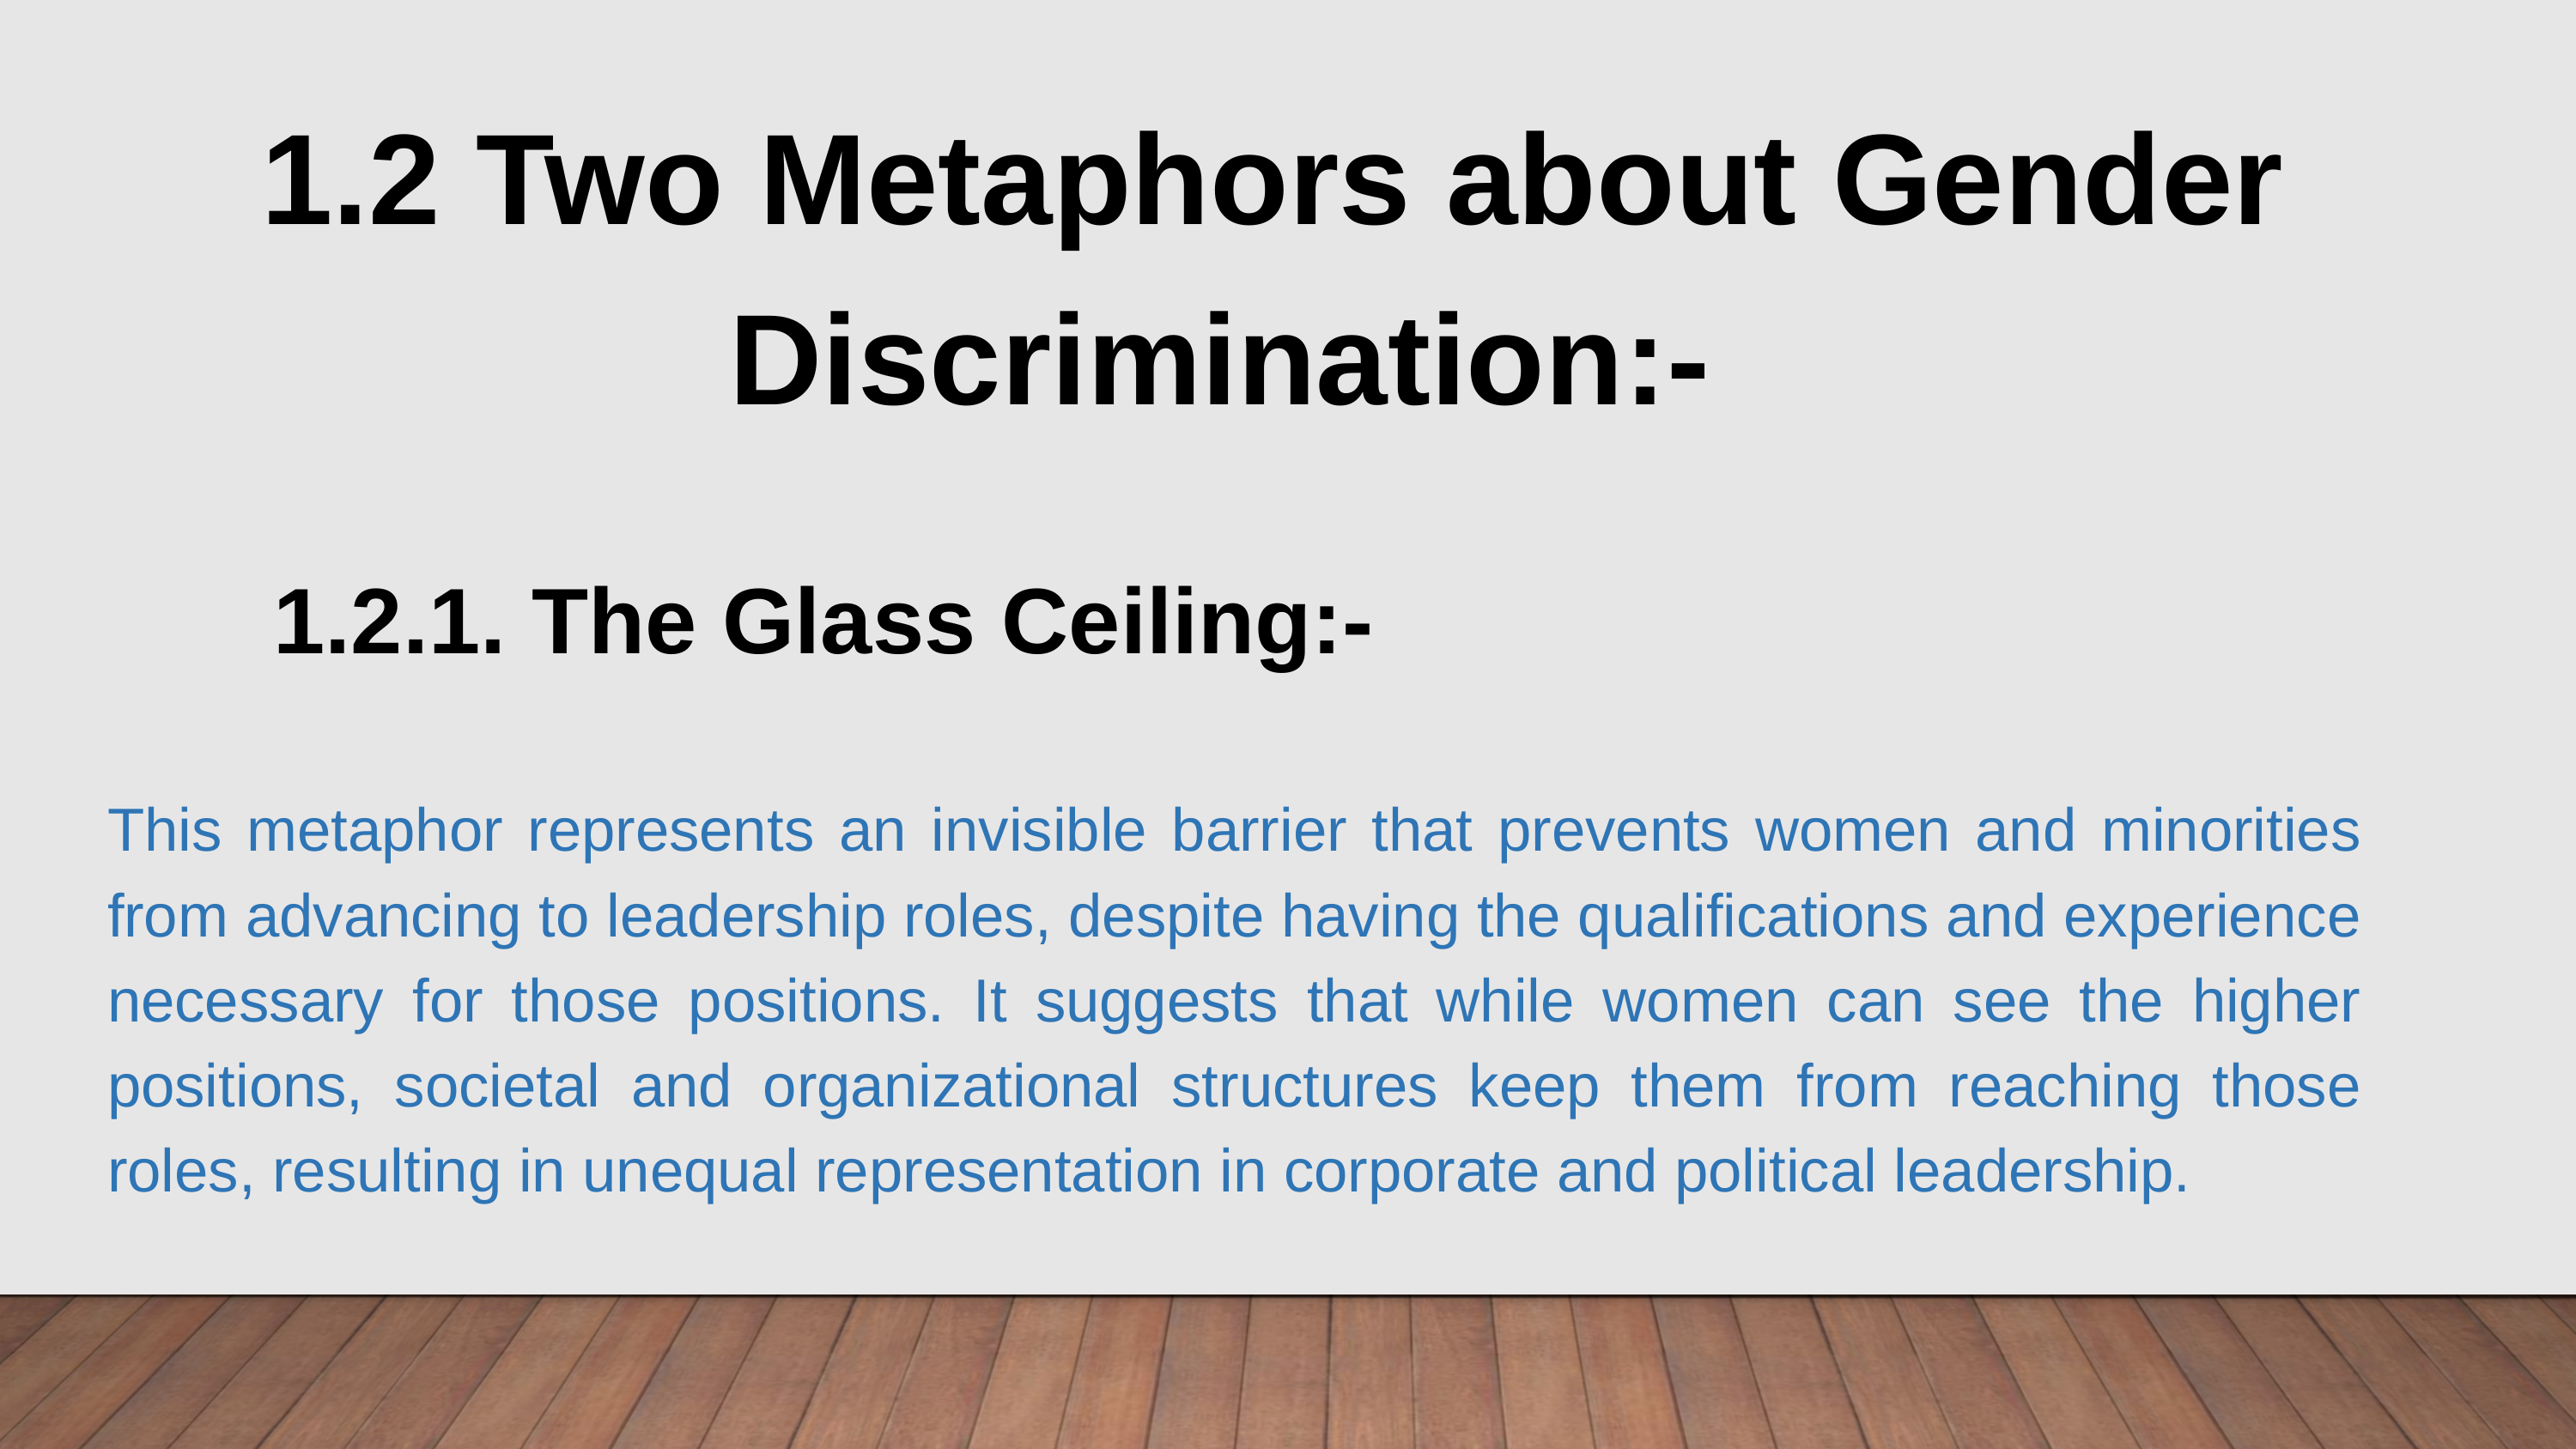

1.2 Two Metaphors about Gender Discrimination:-
1.2.1. The Glass Ceiling:-
This metaphor represents an invisible barrier that prevents women and minorities from advancing to leadership roles, despite having the qualifications and experience necessary for those positions. It suggests that while women can see the higher positions, societal and organizational structures keep them from reaching those roles, resulting in unequal representation in corporate and political leadership.